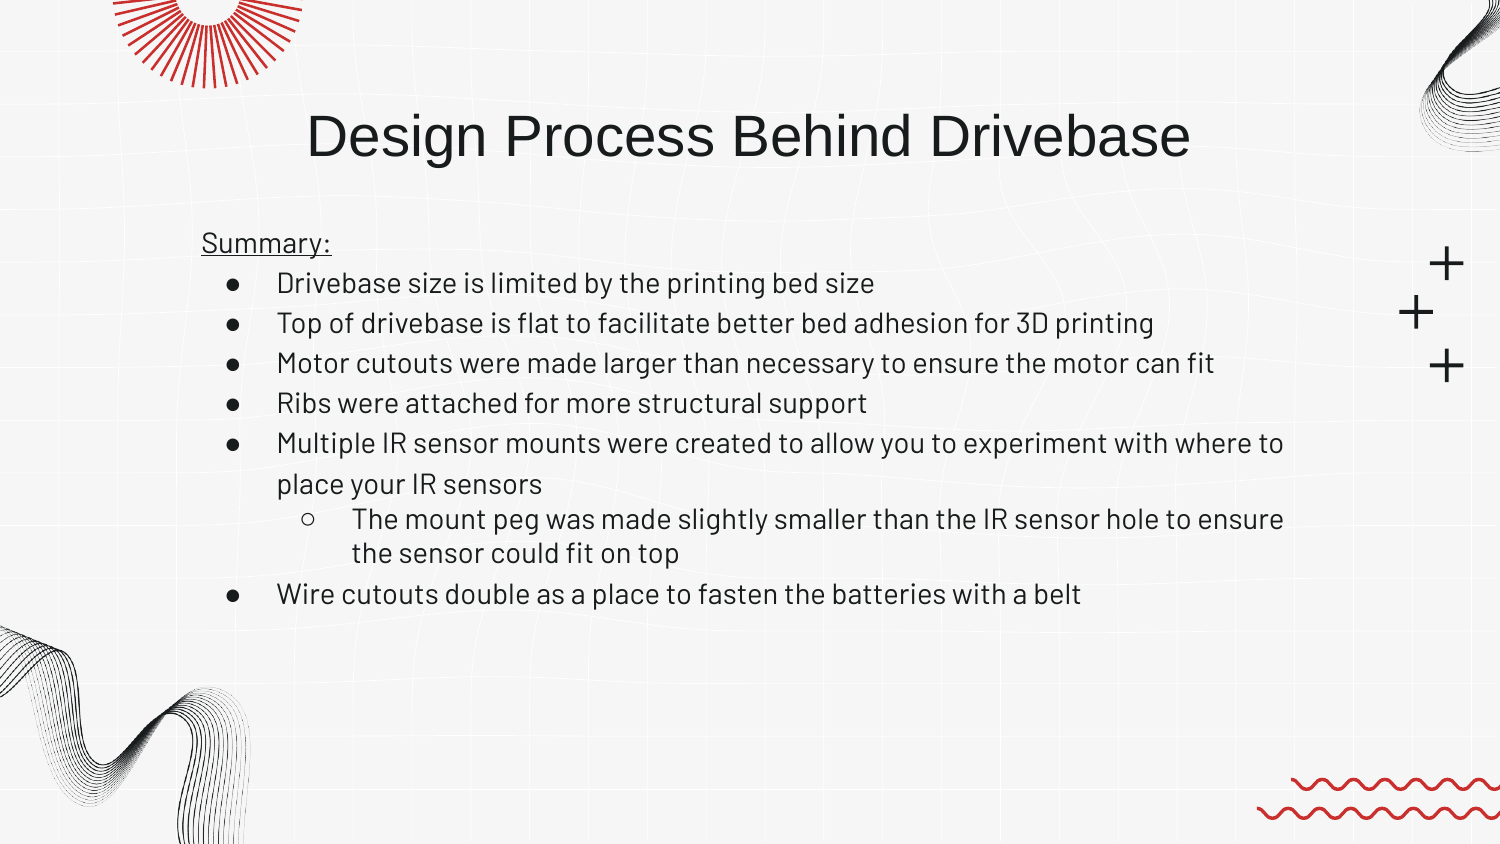

# Design Process Behind Drivebase
Summary:
Drivebase size is limited by the printing bed size
Top of drivebase is flat to facilitate better bed adhesion for 3D printing
Motor cutouts were made larger than necessary to ensure the motor can fit
Ribs were attached for more structural support
Multiple IR sensor mounts were created to allow you to experiment with where to place your IR sensors
The mount peg was made slightly smaller than the IR sensor hole to ensure the sensor could fit on top
Wire cutouts double as a place to fasten the batteries with a belt